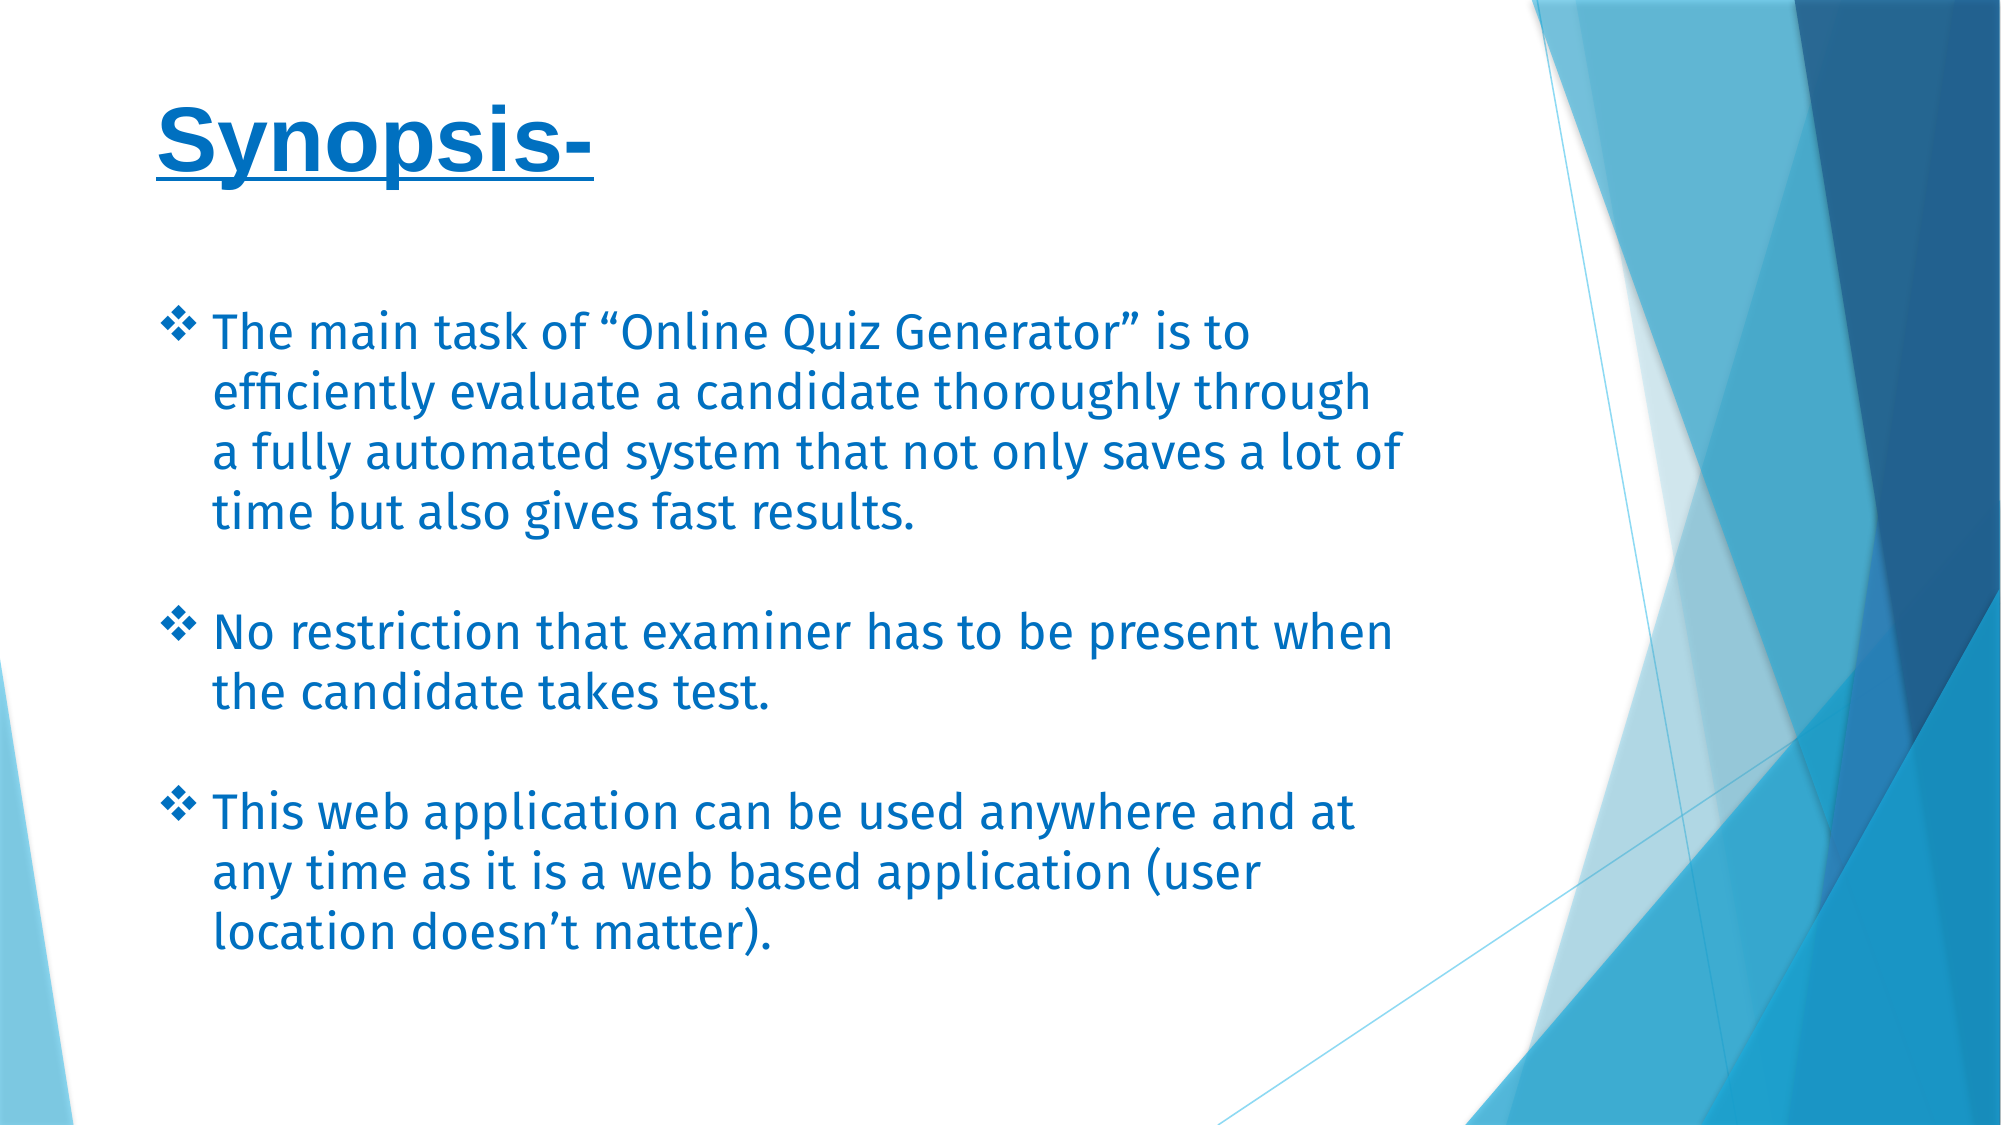

Synopsis-

The main task of “Online Quiz Generator” is to efficiently evaluate a candidate thoroughly through a fully automated system that not only saves a lot of time but also gives fast results.

No restriction that examiner has to be present when the candidate takes test.

This web application can be used anywhere and at any time as it is a web based application (user location doesn’t matter).